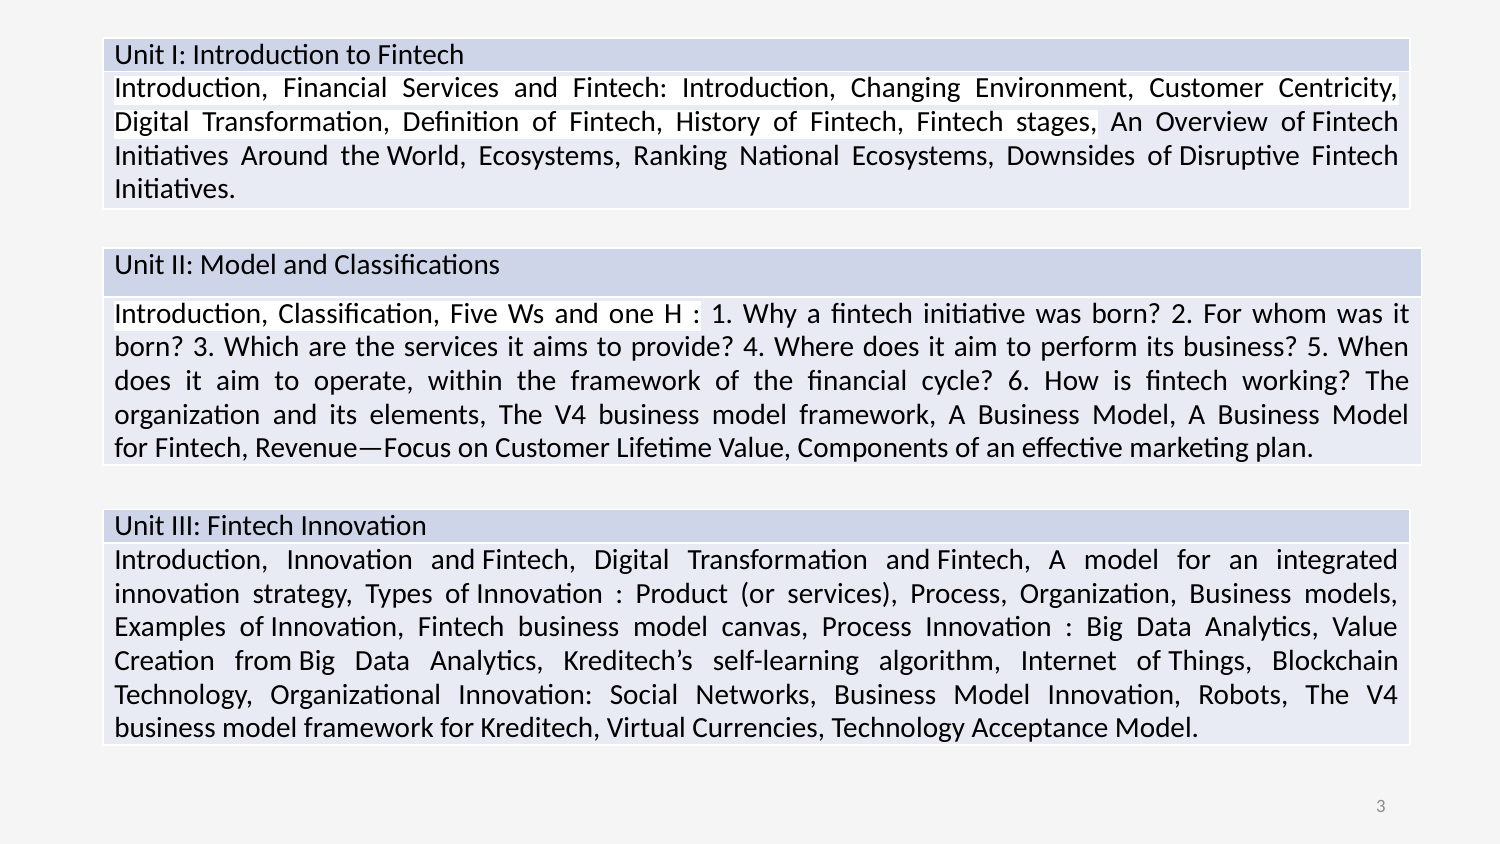

| Unit I: Introduction to Fintech |
| --- |
| Introduction, Financial Services and Fintech: Introduction, Changing Environment, Customer Centricity, Digital Transformation, Definition of Fintech, History of Fintech, Fintech stages, An Overview of Fintech Initiatives Around the World, Ecosystems, Ranking National Ecosystems, Downsides of Disruptive Fintech Initiatives. |
#
| Unit II: Model and Classifications |
| --- |
| Introduction, Classification, Five Ws and one H : 1. Why a fintech initiative was born? 2. For whom was it born? 3. Which are the services it aims to provide? 4. Where does it aim to perform its business? 5. When does it aim to operate, within the framework of the financial cycle? 6. How is fintech working? The organization and its elements, The V4 business model framework, A Business Model, A Business Model for Fintech, Revenue—Focus on Customer Lifetime Value, Components of an effective marketing plan. |
| Unit III: Fintech Innovation |
| --- |
| Introduction, Innovation and Fintech, Digital Transformation and Fintech, A model for an integrated innovation strategy, Types of Innovation : Product (or services), Process, Organization, Business models, Examples of Innovation, Fintech business model canvas, Process Innovation : Big Data Analytics, Value Creation from Big Data Analytics, Kreditech’s self-learning algorithm, Internet of Things, Blockchain Technology, Organizational Innovation: Social Networks, Business Model Innovation, Robots, The V4 business model framework for Kreditech, Virtual Currencies, Technology Acceptance Model. |
3